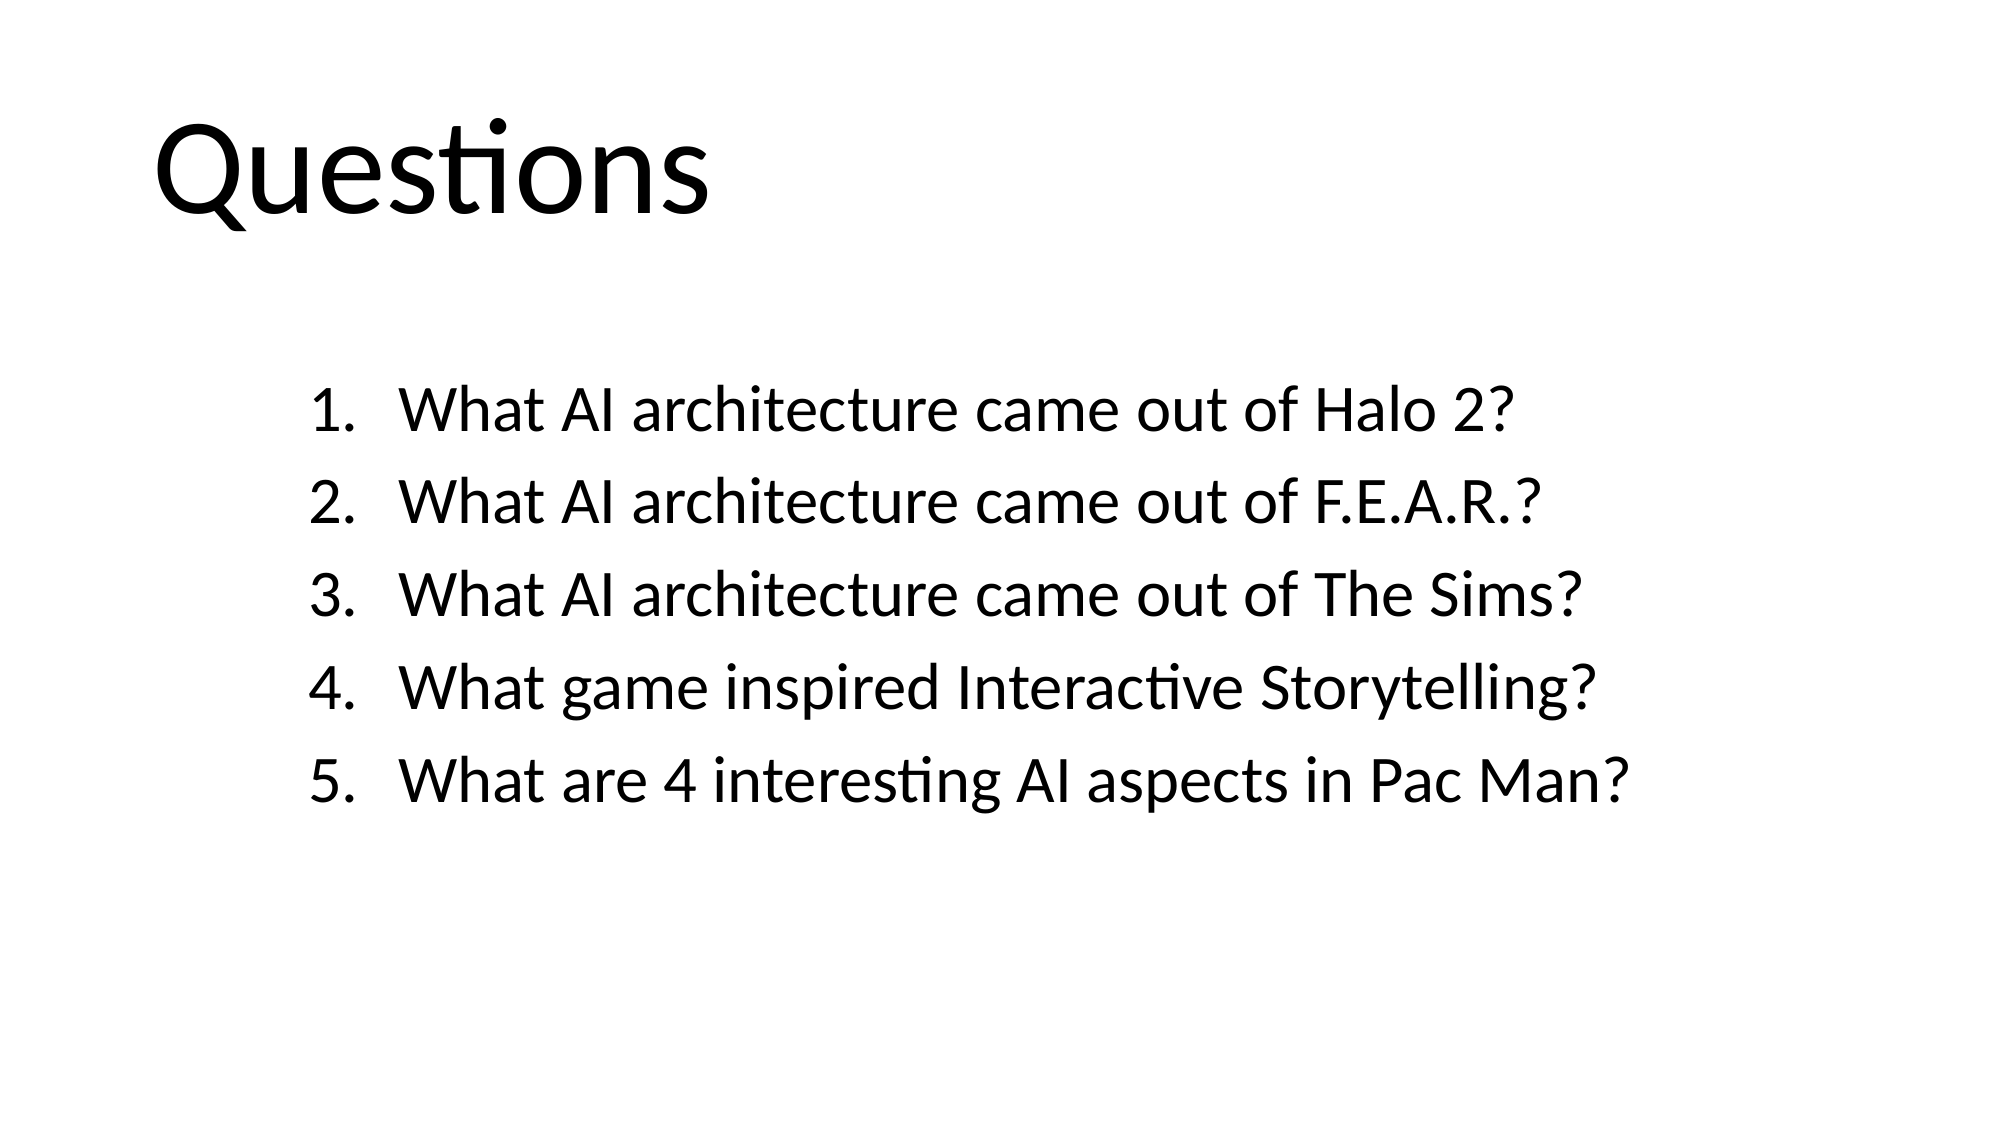

# Questions
 What AI architecture came out of Halo 2?
 What AI architecture came out of F.E.A.R.?
 What AI architecture came out of The Sims?
 What game inspired Interactive Storytelling?
 What are 4 interesting AI aspects in Pac Man?